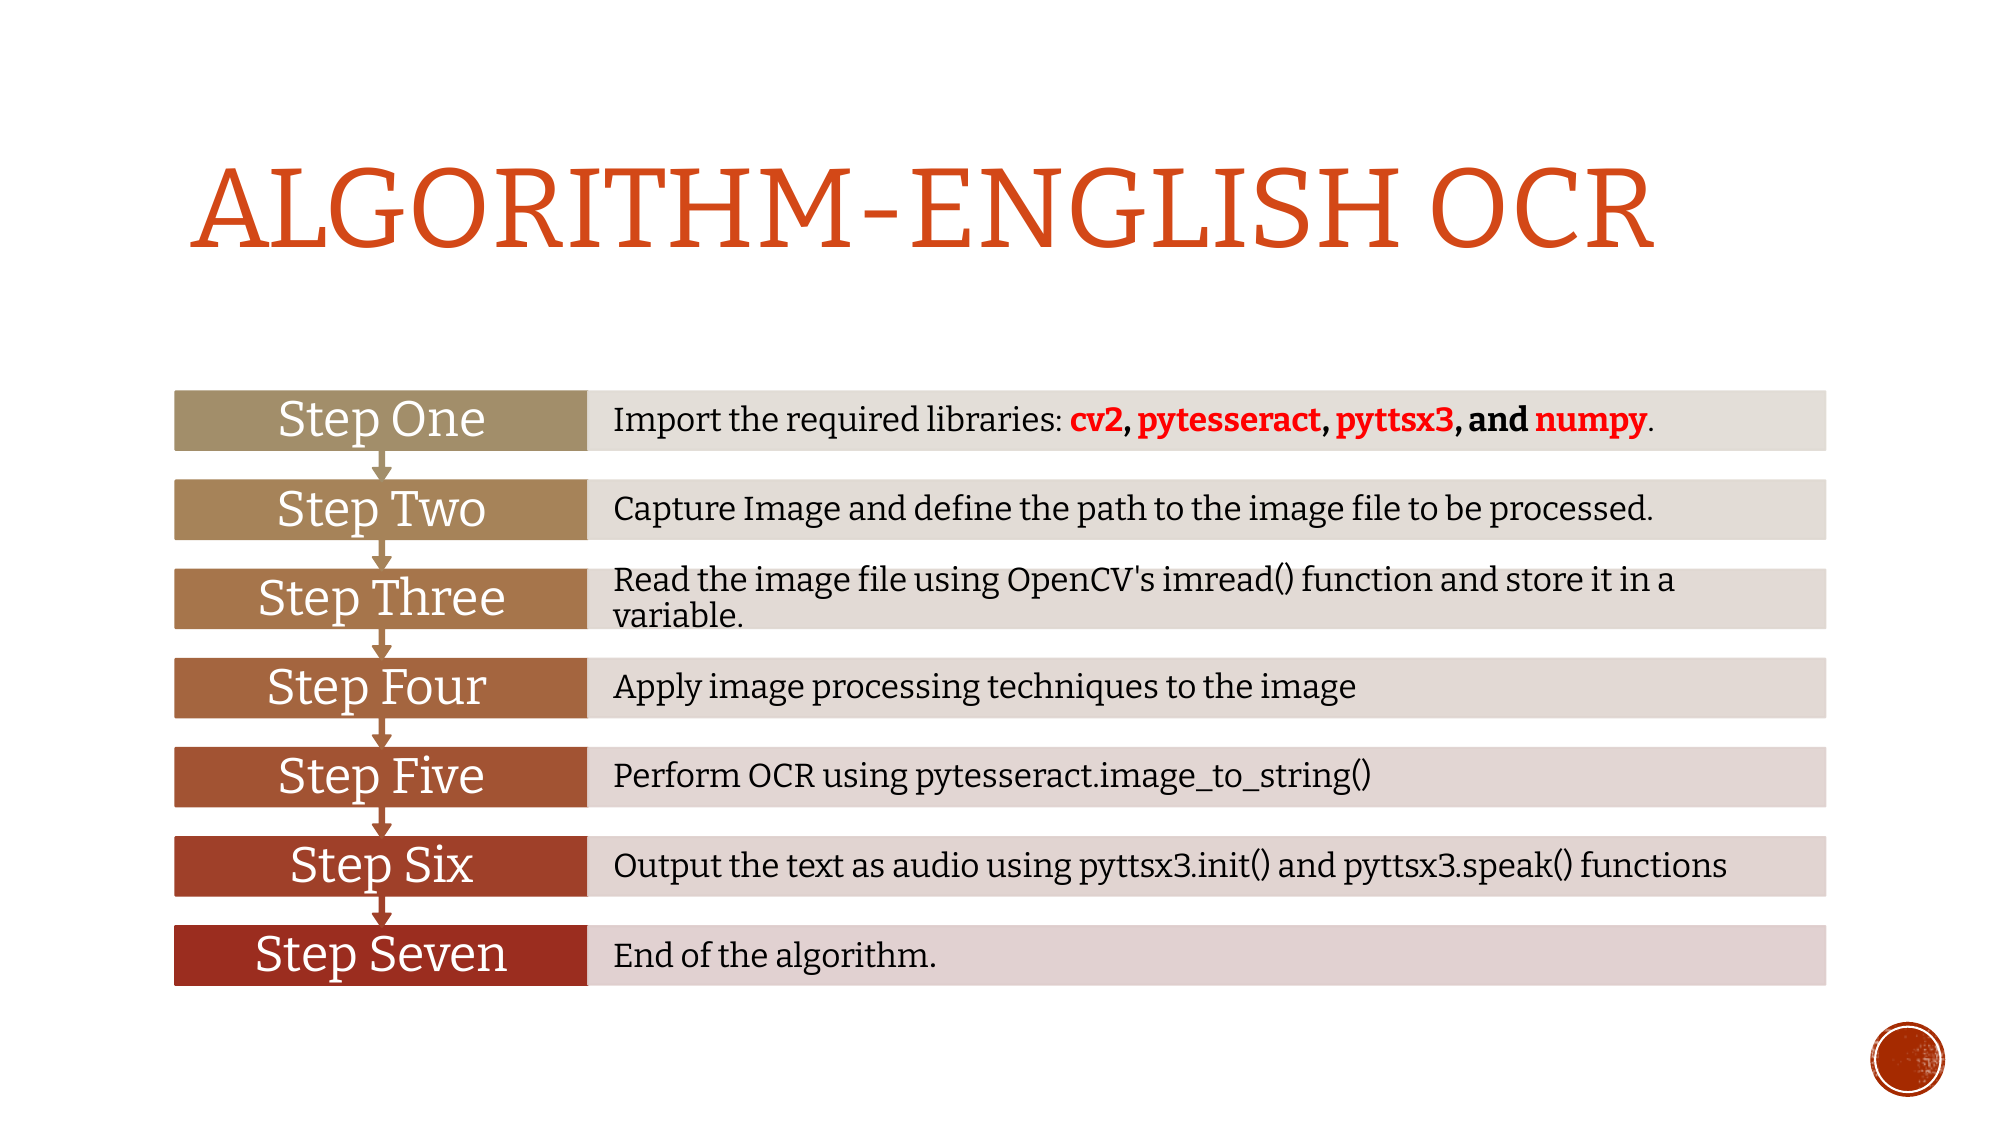

# Algorithm-English ocr
Step Seven
End of the algorithm.
Step Six
Output the text as audio using pyttsx3.init() and pyttsx3.speak() functions
Step Five
Perform OCR using pytesseract.image_to_string()
Step Four
Apply image processing techniques to the image
Step Three
Read the image file using OpenCV's imread() function and store it in a variable.
Step Two
Capture Image and define the path to the image file to be processed.
Step One
Import the required libraries: cv2, pytesseract, pyttsx3, and numpy.